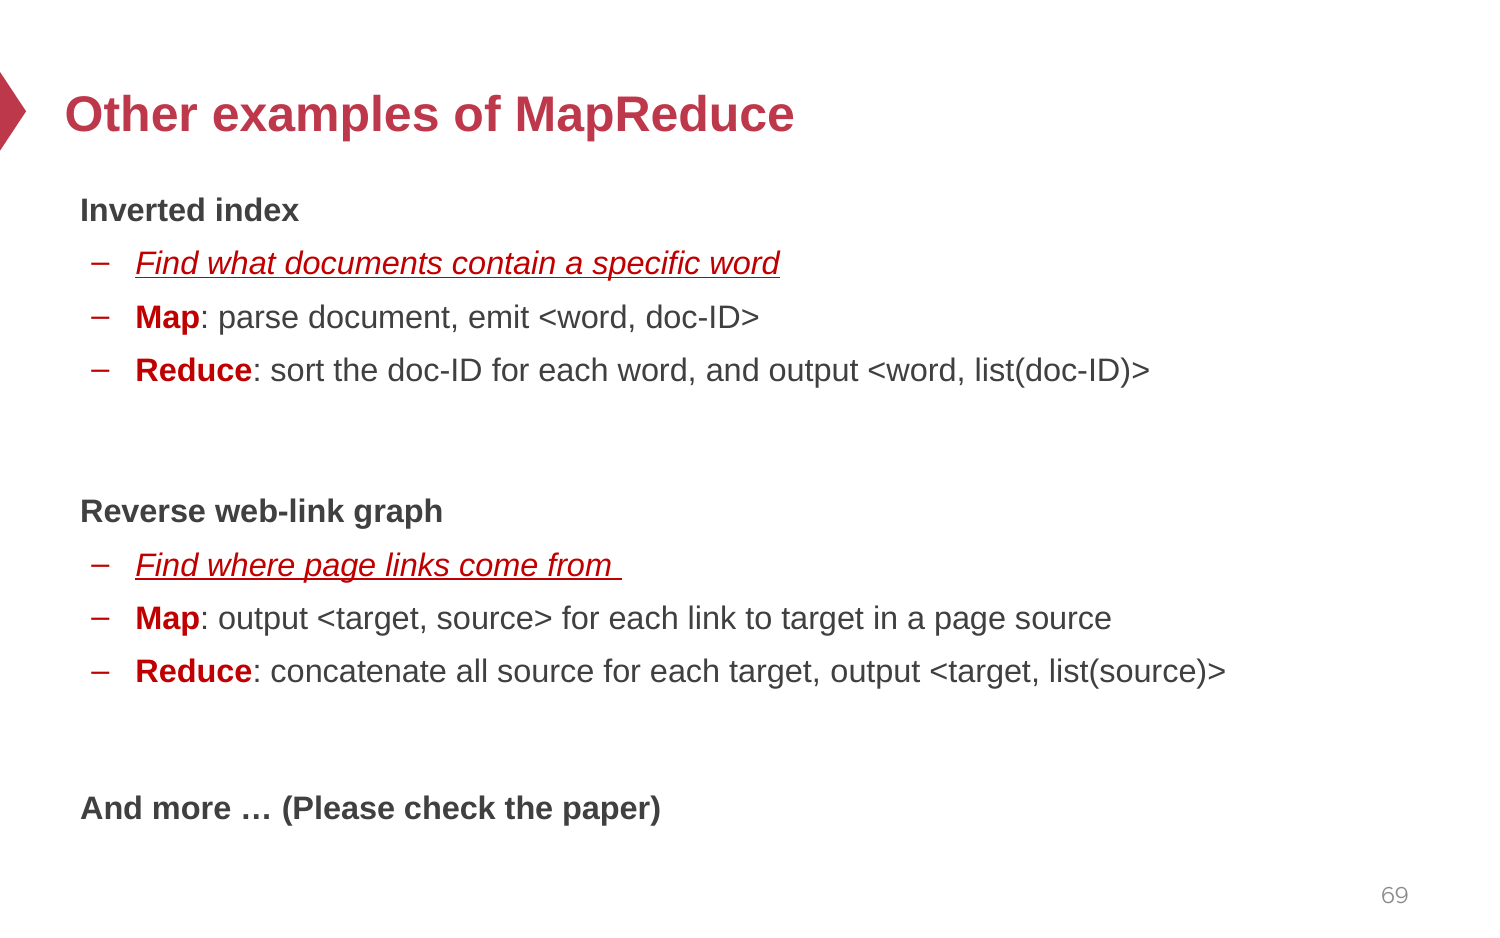

# Other examples of MapReduce
Inverted index
Find what documents contain a specific word
Map: parse document, emit <word, doc-ID>
Reduce: sort the doc-ID for each word, and output <word, list(doc-ID)>

Reverse web-link graph
Find where page links come from
Map: output <target, source> for each link to target in a page source
Reduce: concatenate all source for each target, output <target, list(source)>

And more … (Please check the paper)
69